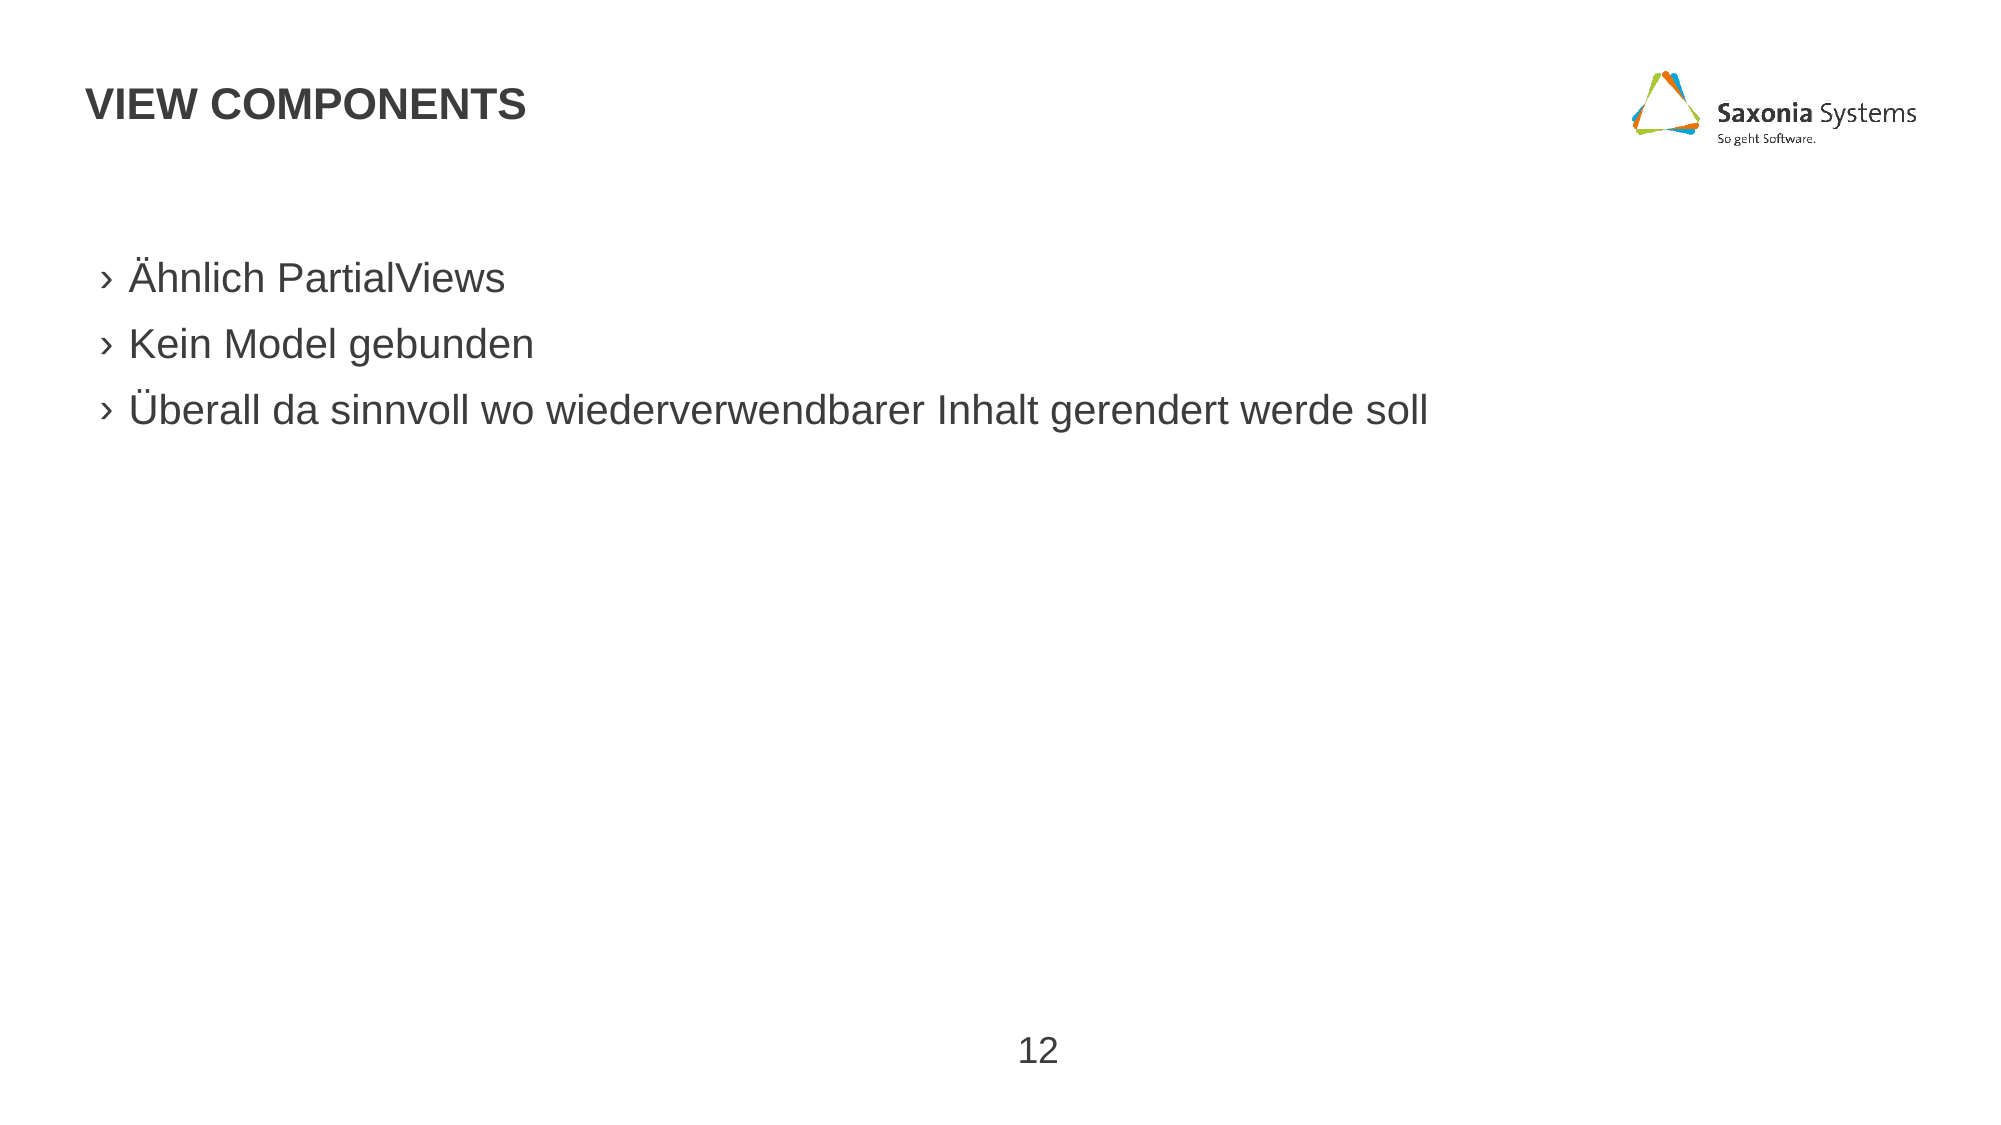

# View Components

Ähnlich PartialViews
Kein Model gebunden
Überall da sinnvoll wo wiederverwendbarer Inhalt gerendert werde soll

12